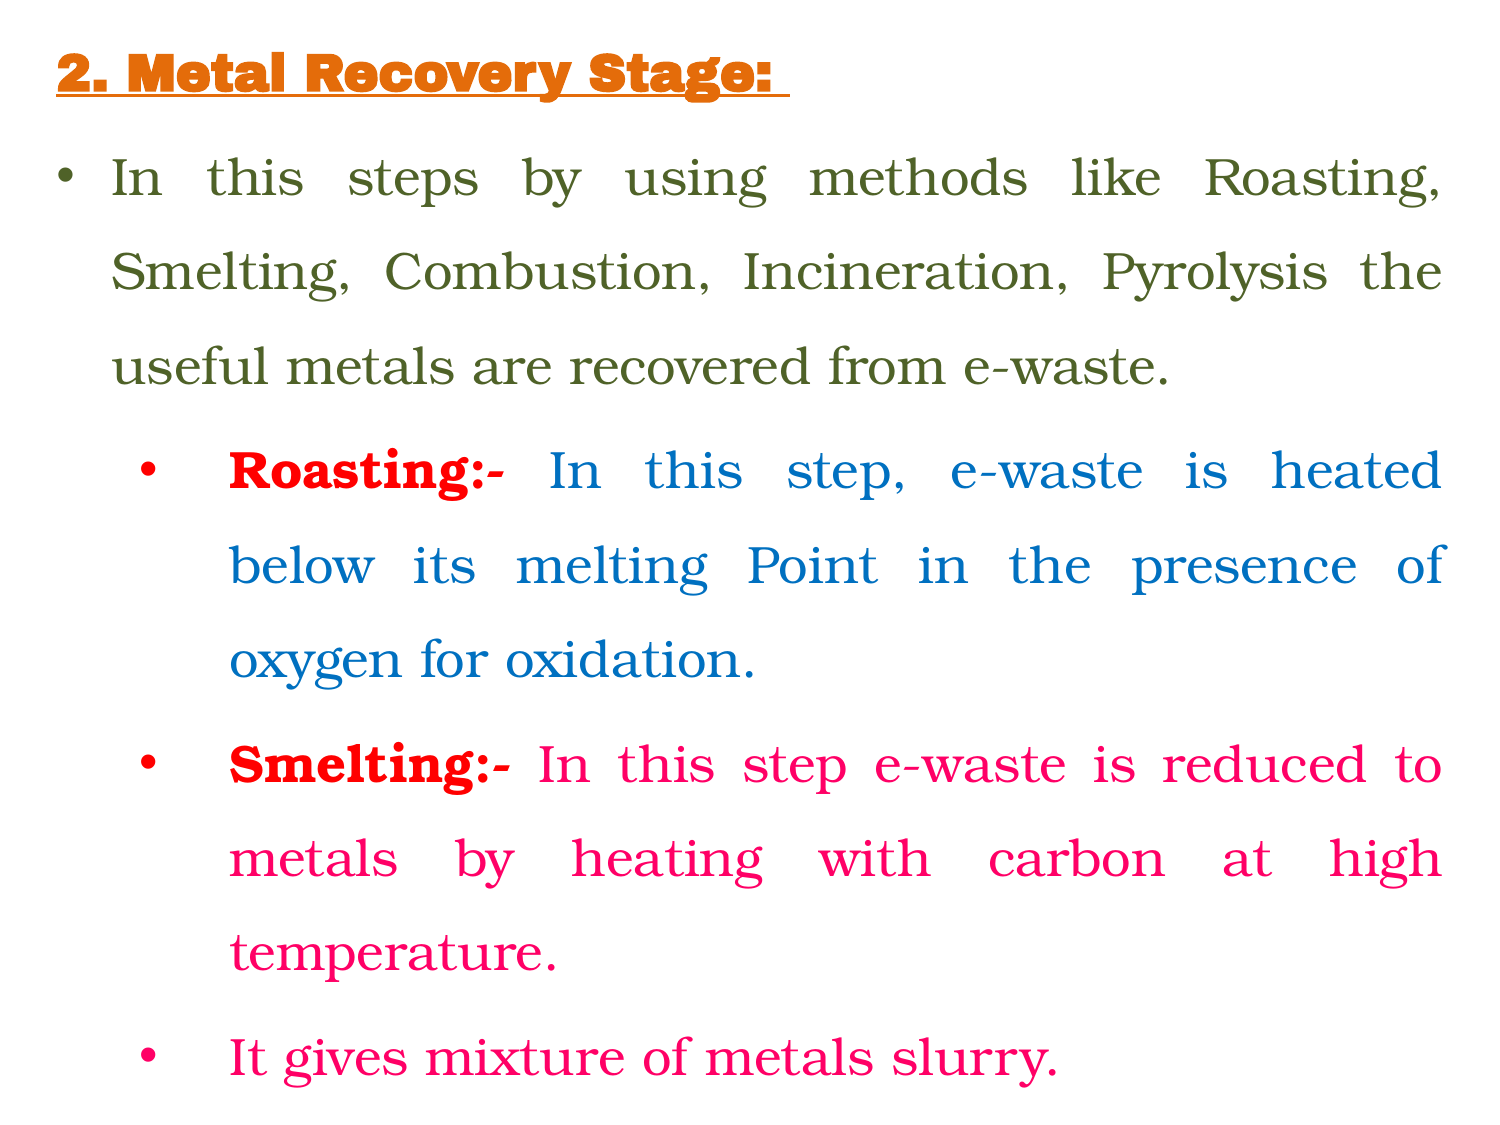

2. Metal Recovery Stage:
In this steps by using methods like Roasting, Smelting, Combustion, Incineration, Pyrolysis the useful metals are recovered from e-waste.
Roasting:- In this step, e-waste is heated below its melting Point in the presence of oxygen for oxidation.
Smelting:- In this step e-waste is reduced to metals by heating with carbon at high temperature.
It gives mixture of metals slurry.